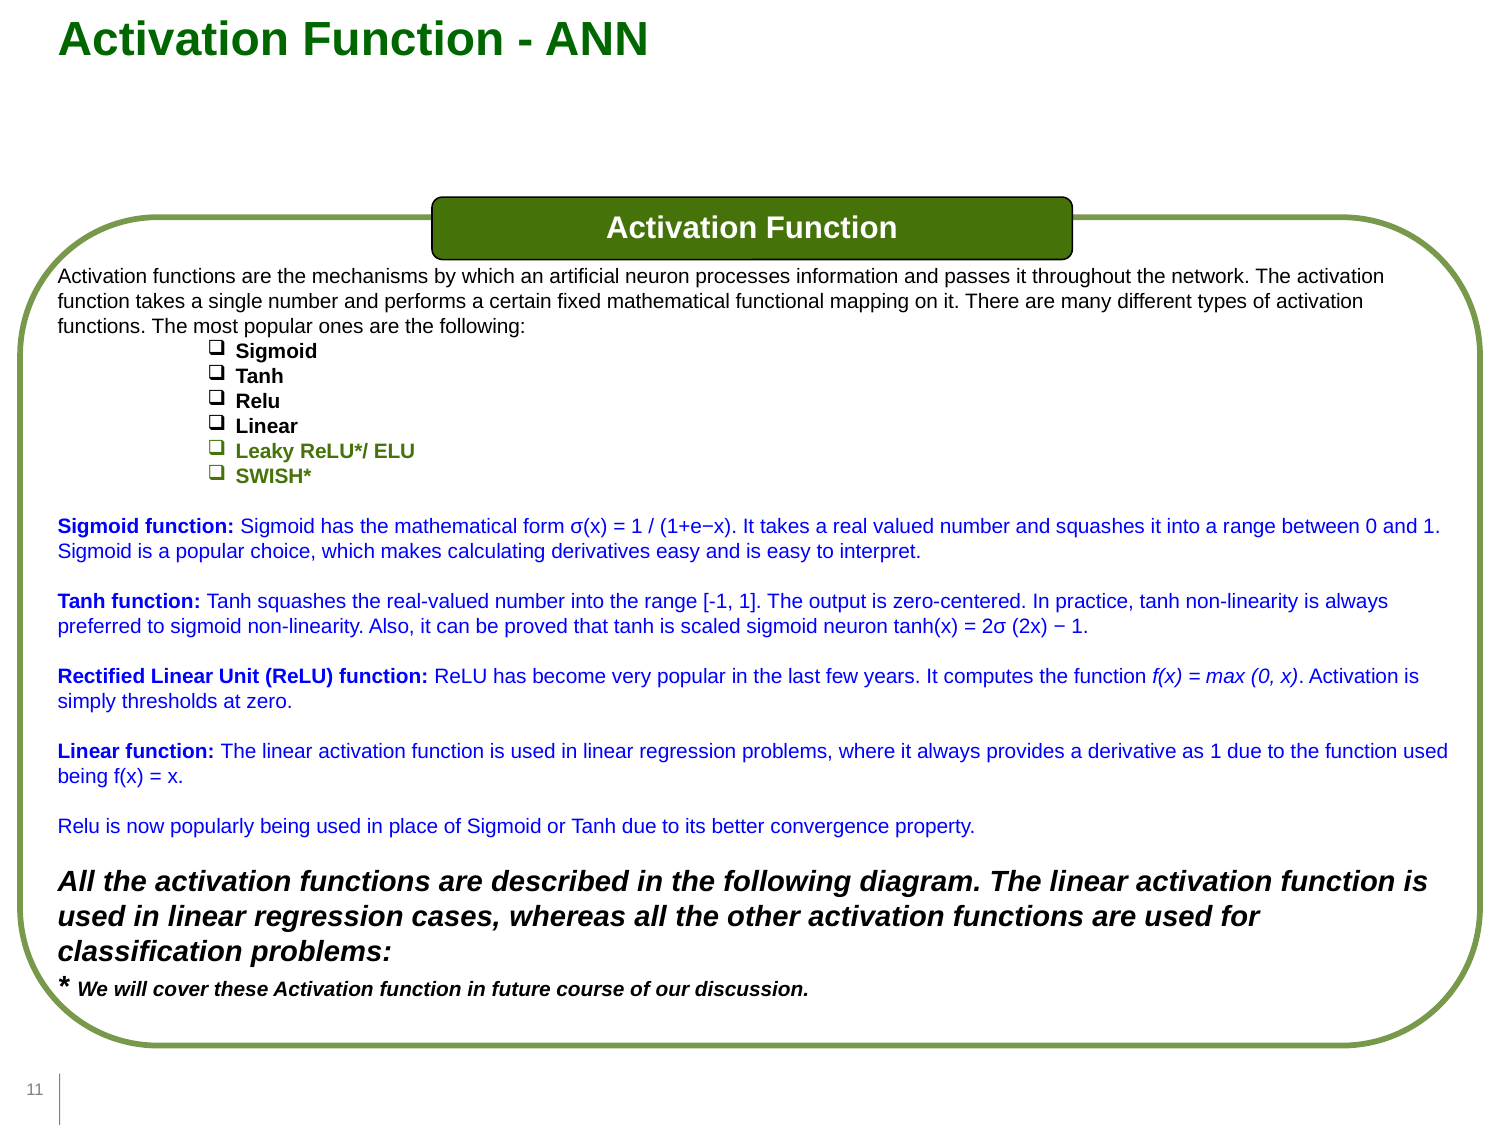

Activation Function - ANN
Activation Function

Activation functions are the mechanisms by which an artificial neuron processes information and passes it throughout the network. The activation function takes a single number and performs a certain fixed mathematical functional mapping on it. There are many different types of activation functions. The most popular ones are the following:
Sigmoid
Tanh
Relu
Linear
Leaky ReLU*/ ELU
SWISH*

Sigmoid function: Sigmoid has the mathematical form σ(x) = 1 / (1+e−x). It takes a real valued number and squashes it into a range between 0 and 1. Sigmoid is a popular choice, which makes calculating derivatives easy and is easy to interpret.

Tanh function: Tanh squashes the real-valued number into the range [-1, 1]. The output is zero-centered. In practice, tanh non-linearity is always preferred to sigmoid non-linearity. Also, it can be proved that tanh is scaled sigmoid neuron tanh(x) = 2σ (2x) − 1.

Rectified Linear Unit (ReLU) function: ReLU has become very popular in the last few years. It computes the function f(x) = max (0, x). Activation is simply thresholds at zero.

Linear function: The linear activation function is used in linear regression problems, where it always provides a derivative as 1 due to the function used being f(x) = x.

Relu is now popularly being used in place of Sigmoid or Tanh due to its better convergence property.

All the activation functions are described in the following diagram. The linear activation function is used in linear regression cases, whereas all the other activation functions are used for classification problems:
* We will cover these Activation function in future course of our discussion.